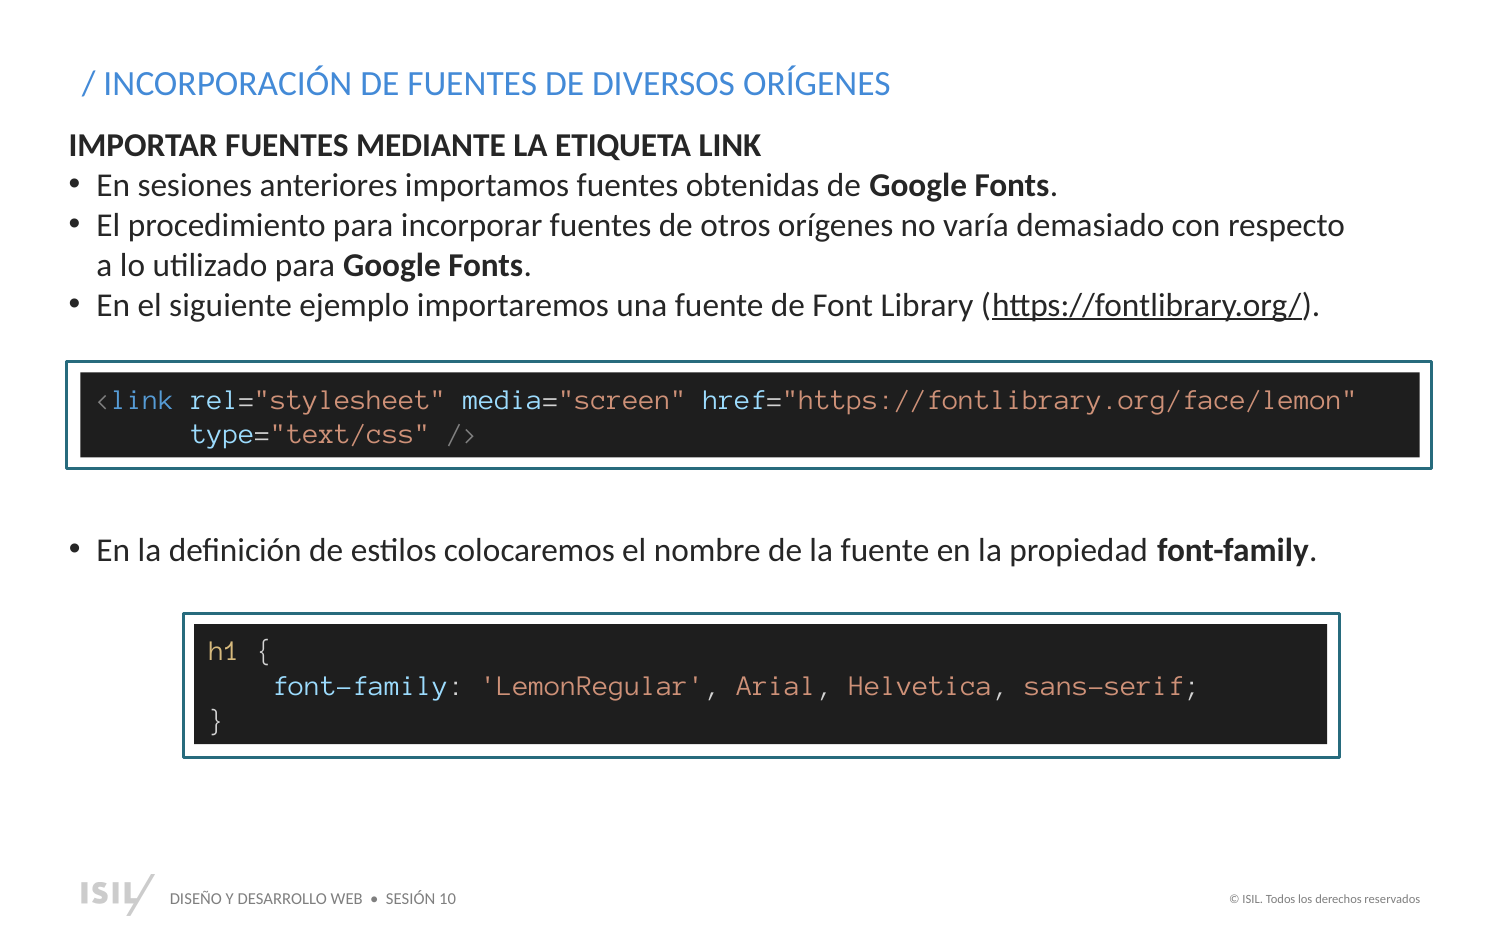

/ INCORPORACIÓN DE FUENTES DE DIVERSOS ORÍGENES
IMPORTAR FUENTES MEDIANTE LA ETIQUETA LINK
En sesiones anteriores importamos fuentes obtenidas de Google Fonts.
El procedimiento para incorporar fuentes de otros orígenes no varía demasiado con respecto a lo utilizado para Google Fonts.
En el siguiente ejemplo importaremos una fuente de Font Library (https://fontlibrary.org/).
V
<link rel="stylesheet" media="screen" href="https://fontlibrary.org/face/lemon"
      type="text/css" />
En la definición de estilos colocaremos el nombre de la fuente en la propiedad font-family.
V
h1 {
    font-family: 'LemonRegular', Arial, Helvetica, sans-serif;
}